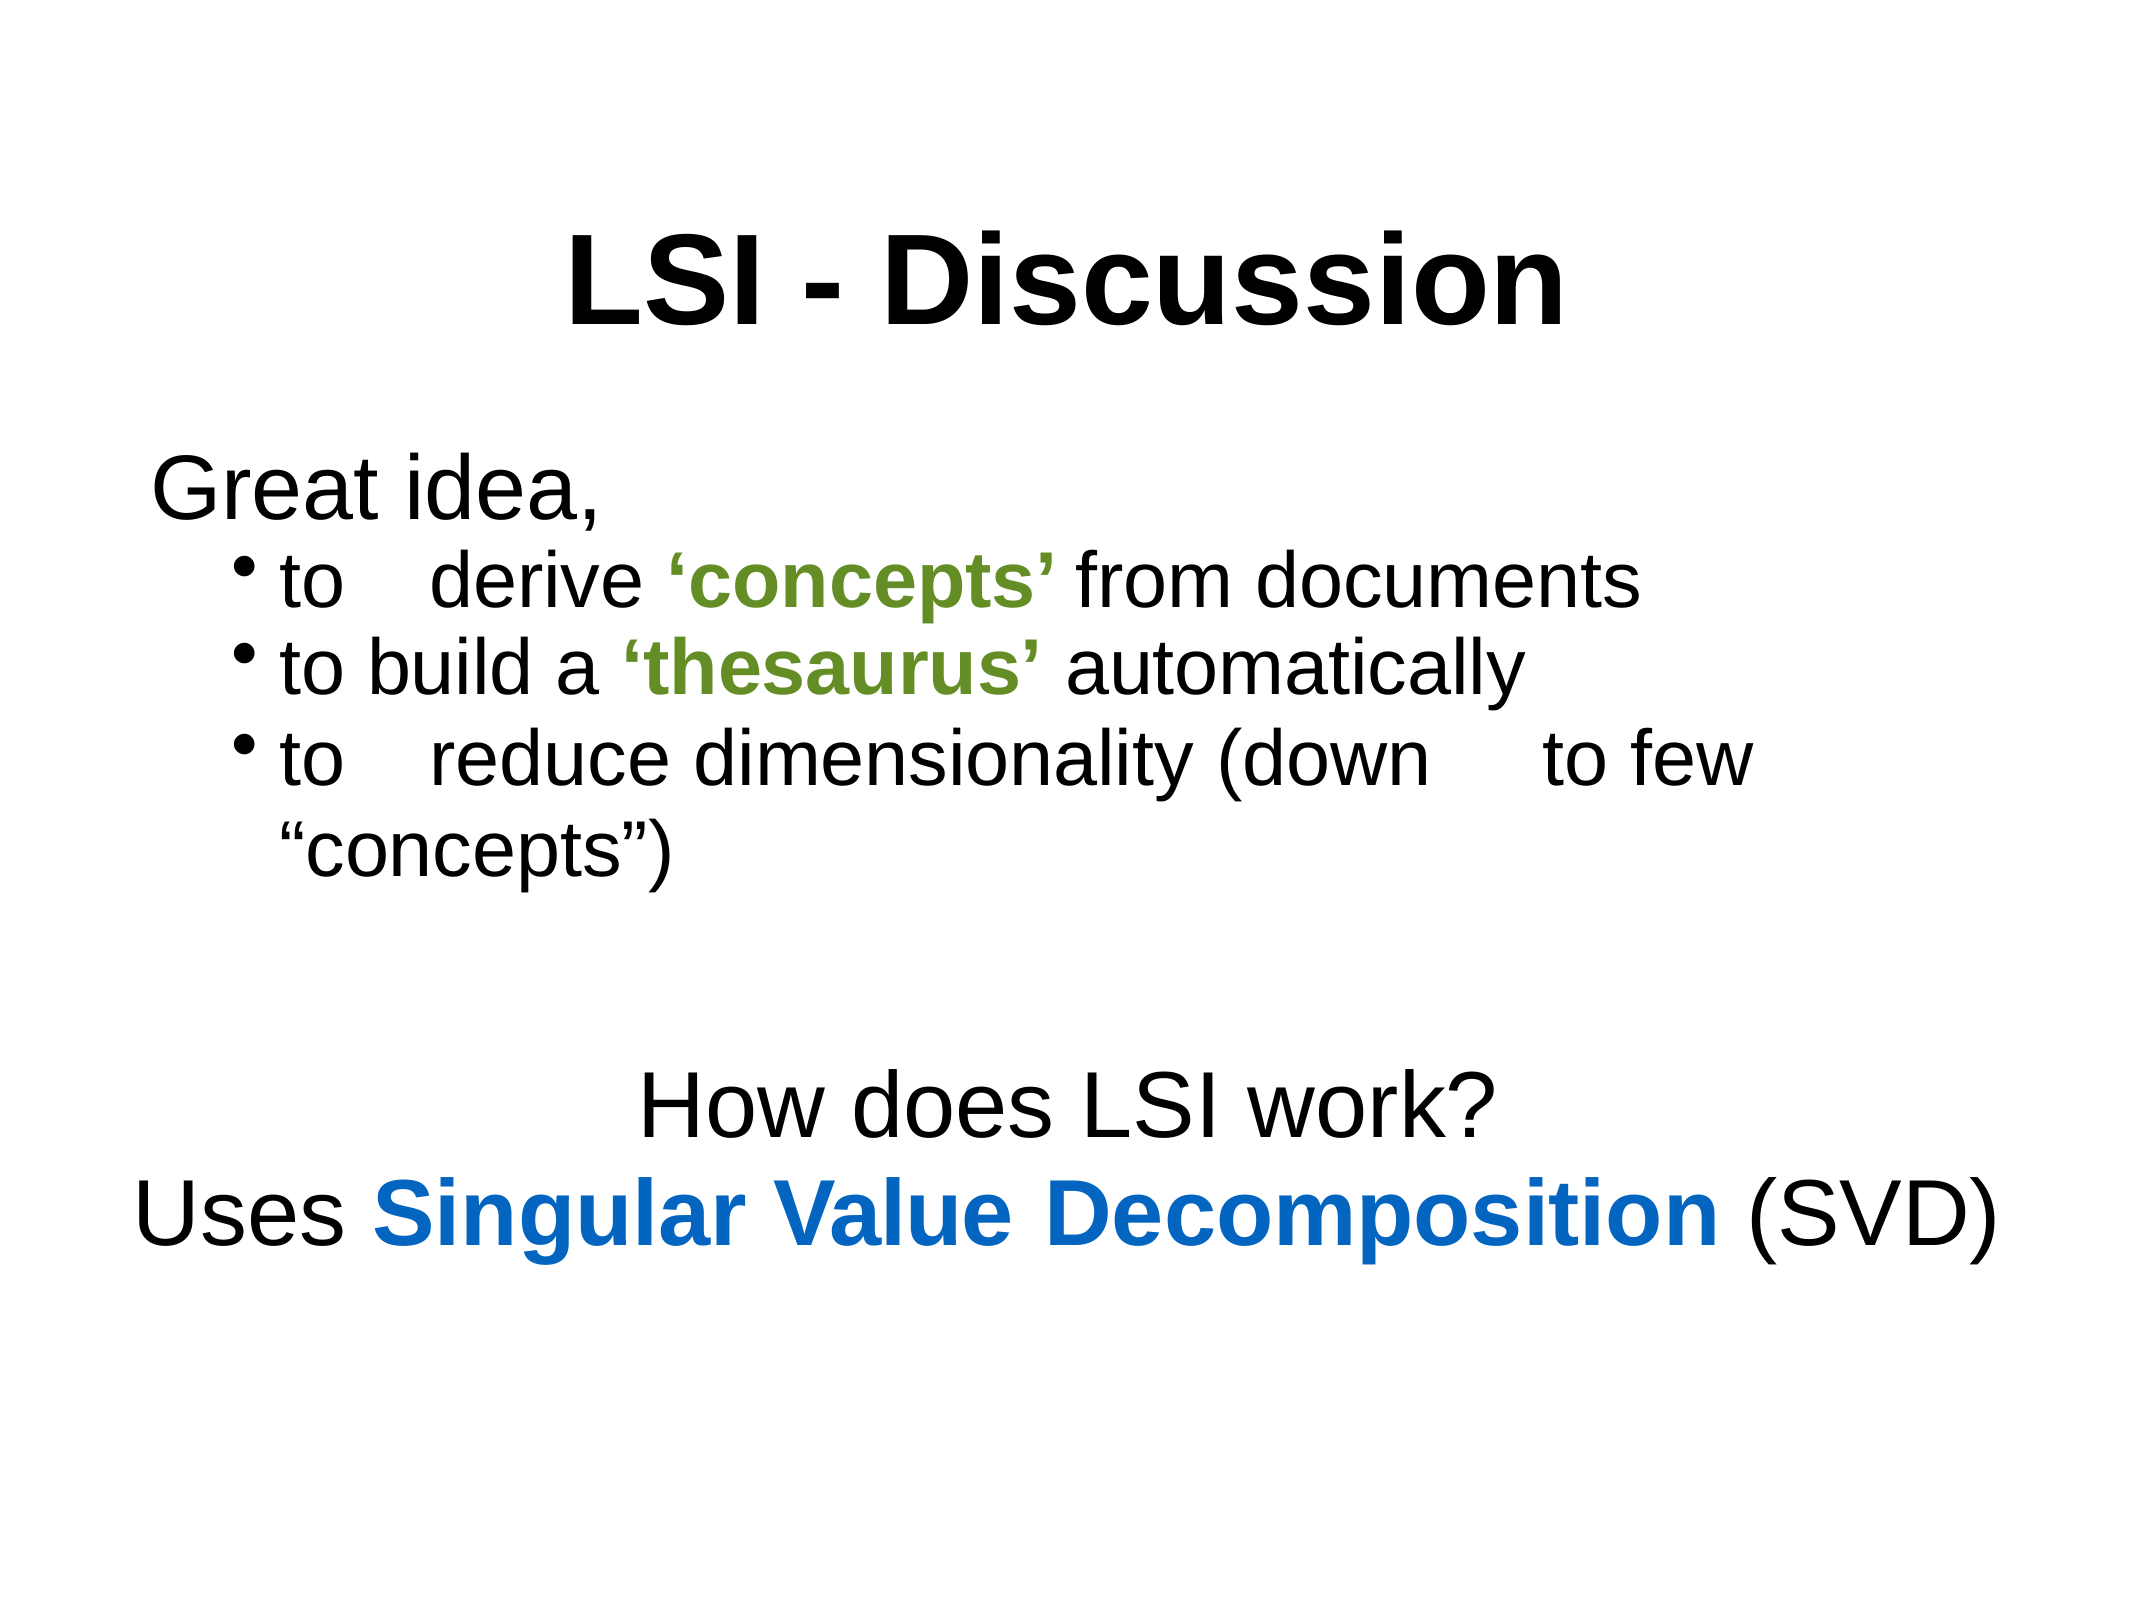

# LSI - Discussion
Great idea,
to	derive ‘concepts’ from documents
to build a ‘thesaurus’ automatically
to	reduce dimensionality (down	to	few	“concepts”)

How	does LSI work?
Uses Singular	Value	Decomposition (SVD)